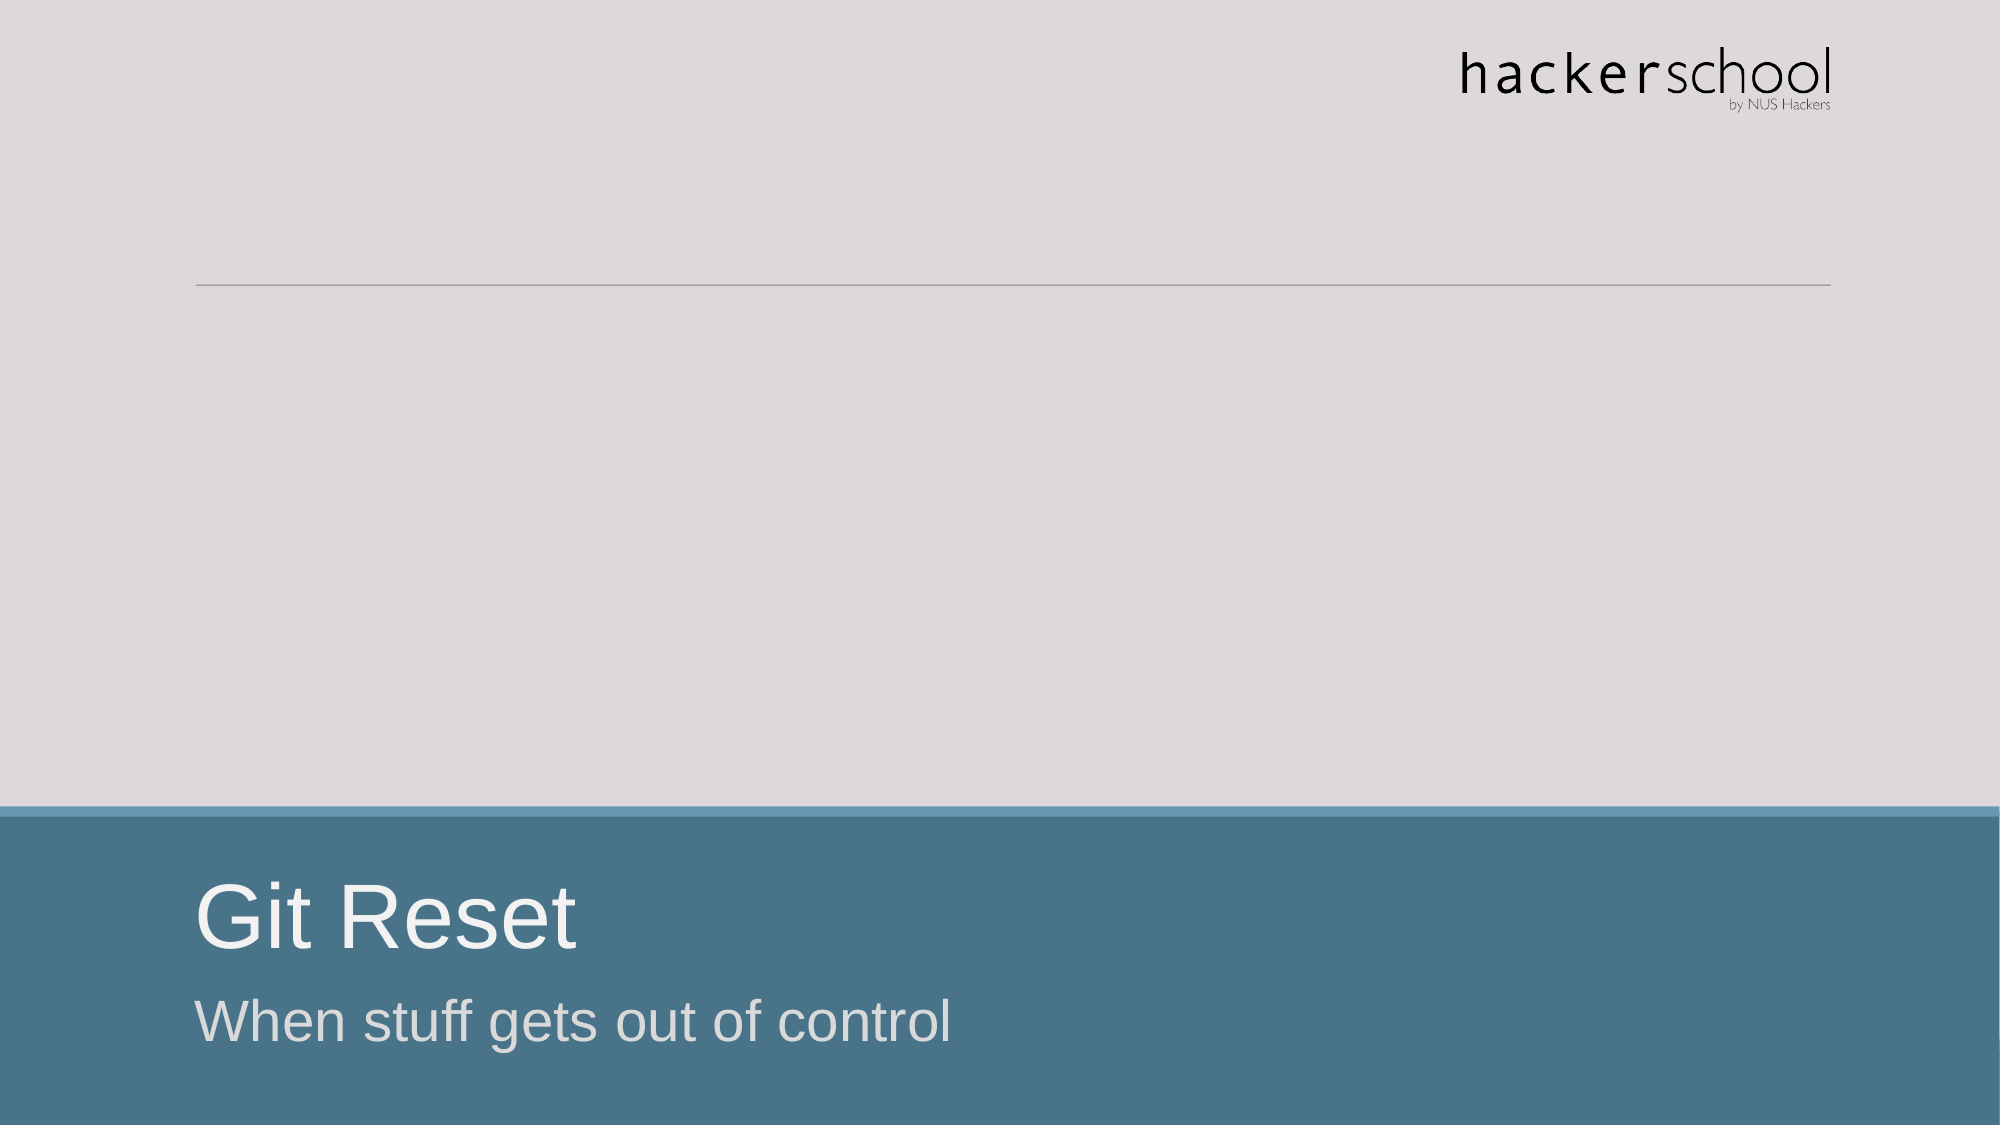

Git Reset
When stuff gets out of control